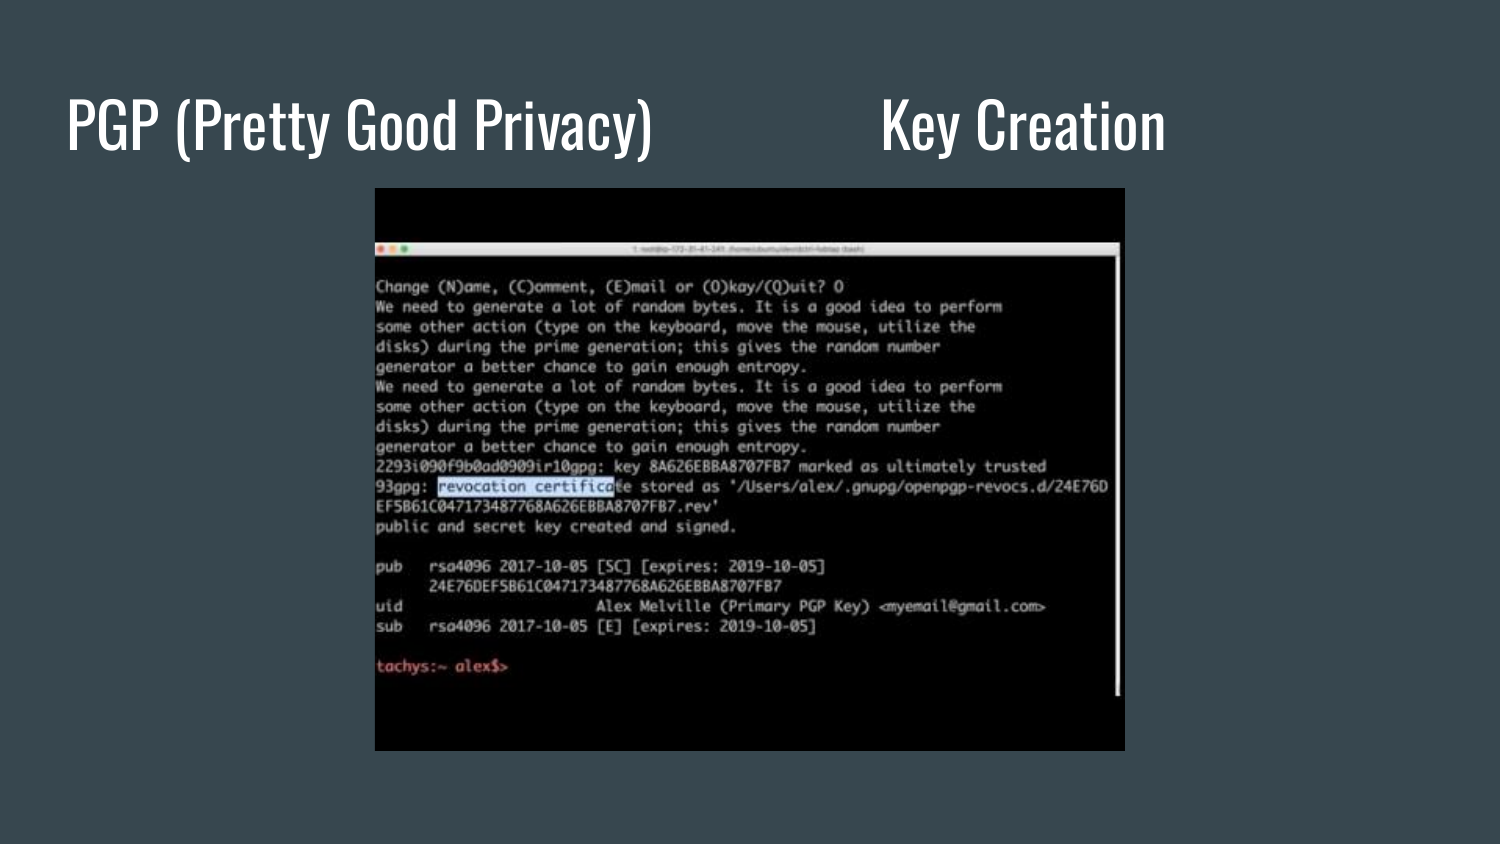

# PGP (Pretty Good Privacy)                Key Creation